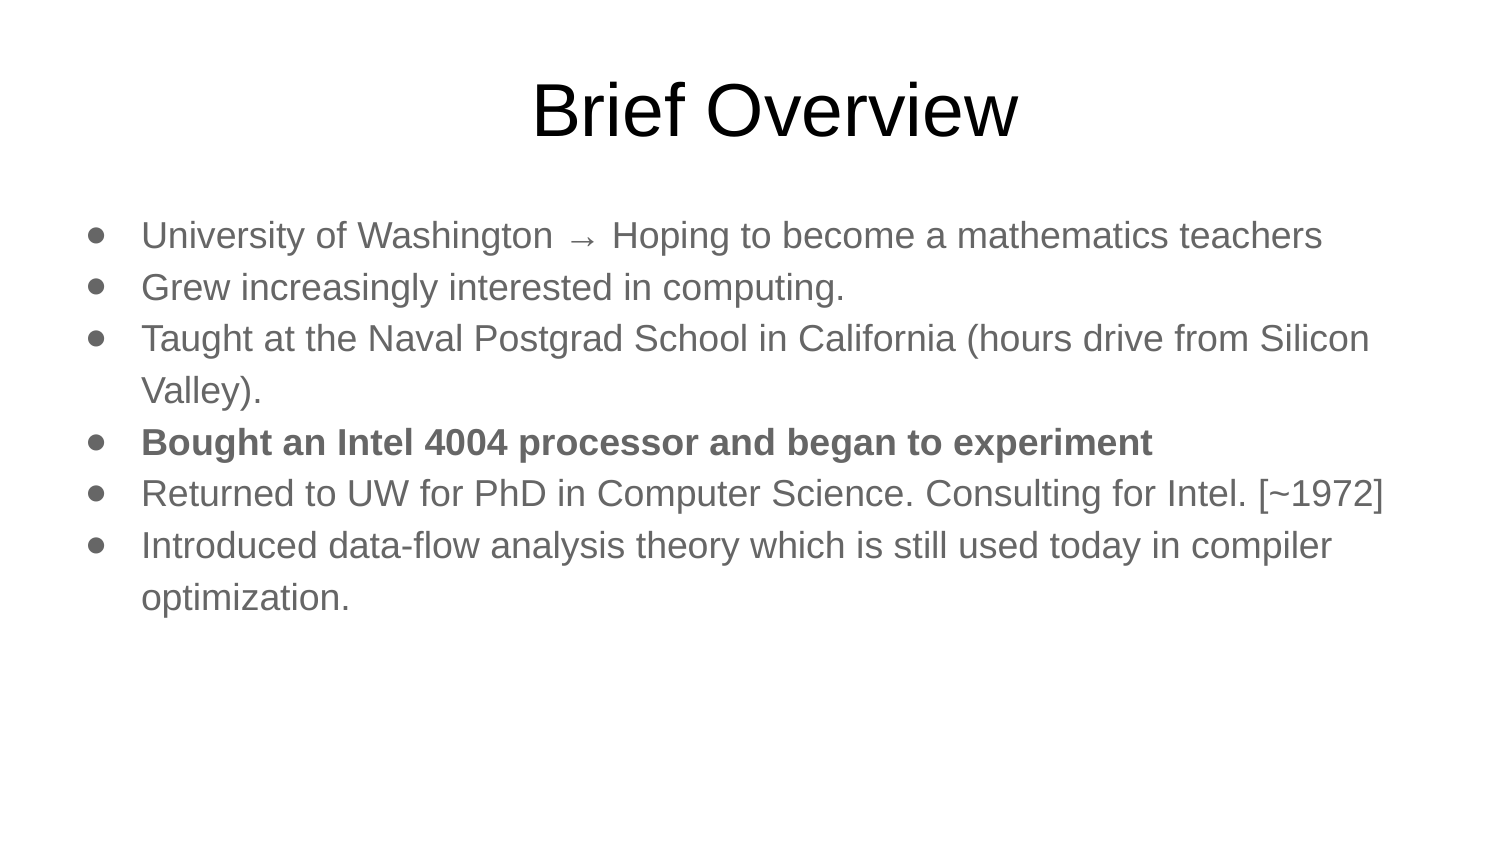

# Brief Overview
University of Washington → Hoping to become a mathematics teachers
Grew increasingly interested in computing.
Taught at the Naval Postgrad School in California (hours drive from Silicon Valley).
Bought an Intel 4004 processor and began to experiment
Returned to UW for PhD in Computer Science. Consulting for Intel. [~1972]
Introduced data-flow analysis theory which is still used today in compiler optimization.